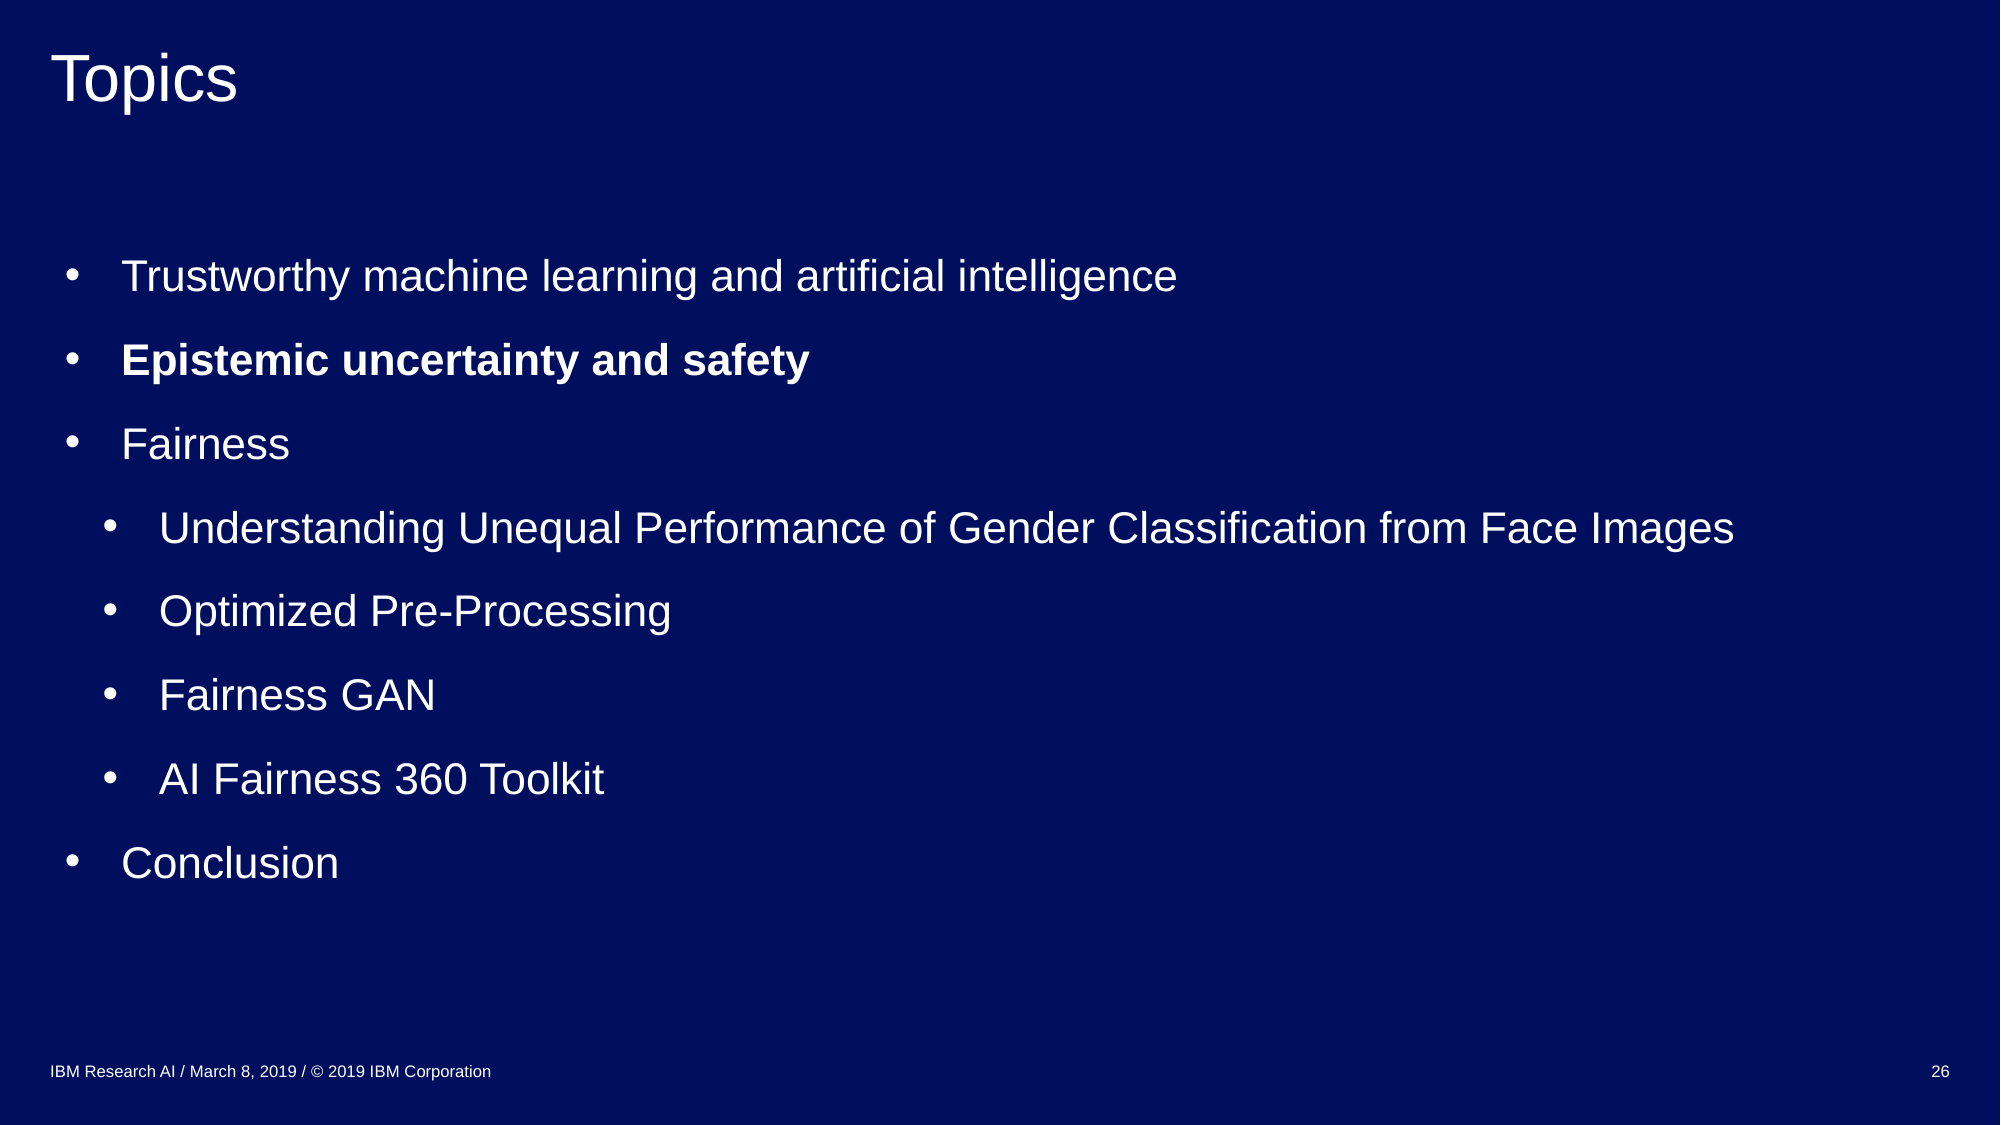

# Topics
Trustworthy machine learning and artificial intelligence
Epistemic uncertainty and safety
Fairness
Understanding Unequal Performance of Gender Classification from Face Images
Optimized Pre-Processing
Fairness GAN
AI Fairness 360 Toolkit
Conclusion
IBM Research AI / March 8, 2019 / © 2019 IBM Corporation
26